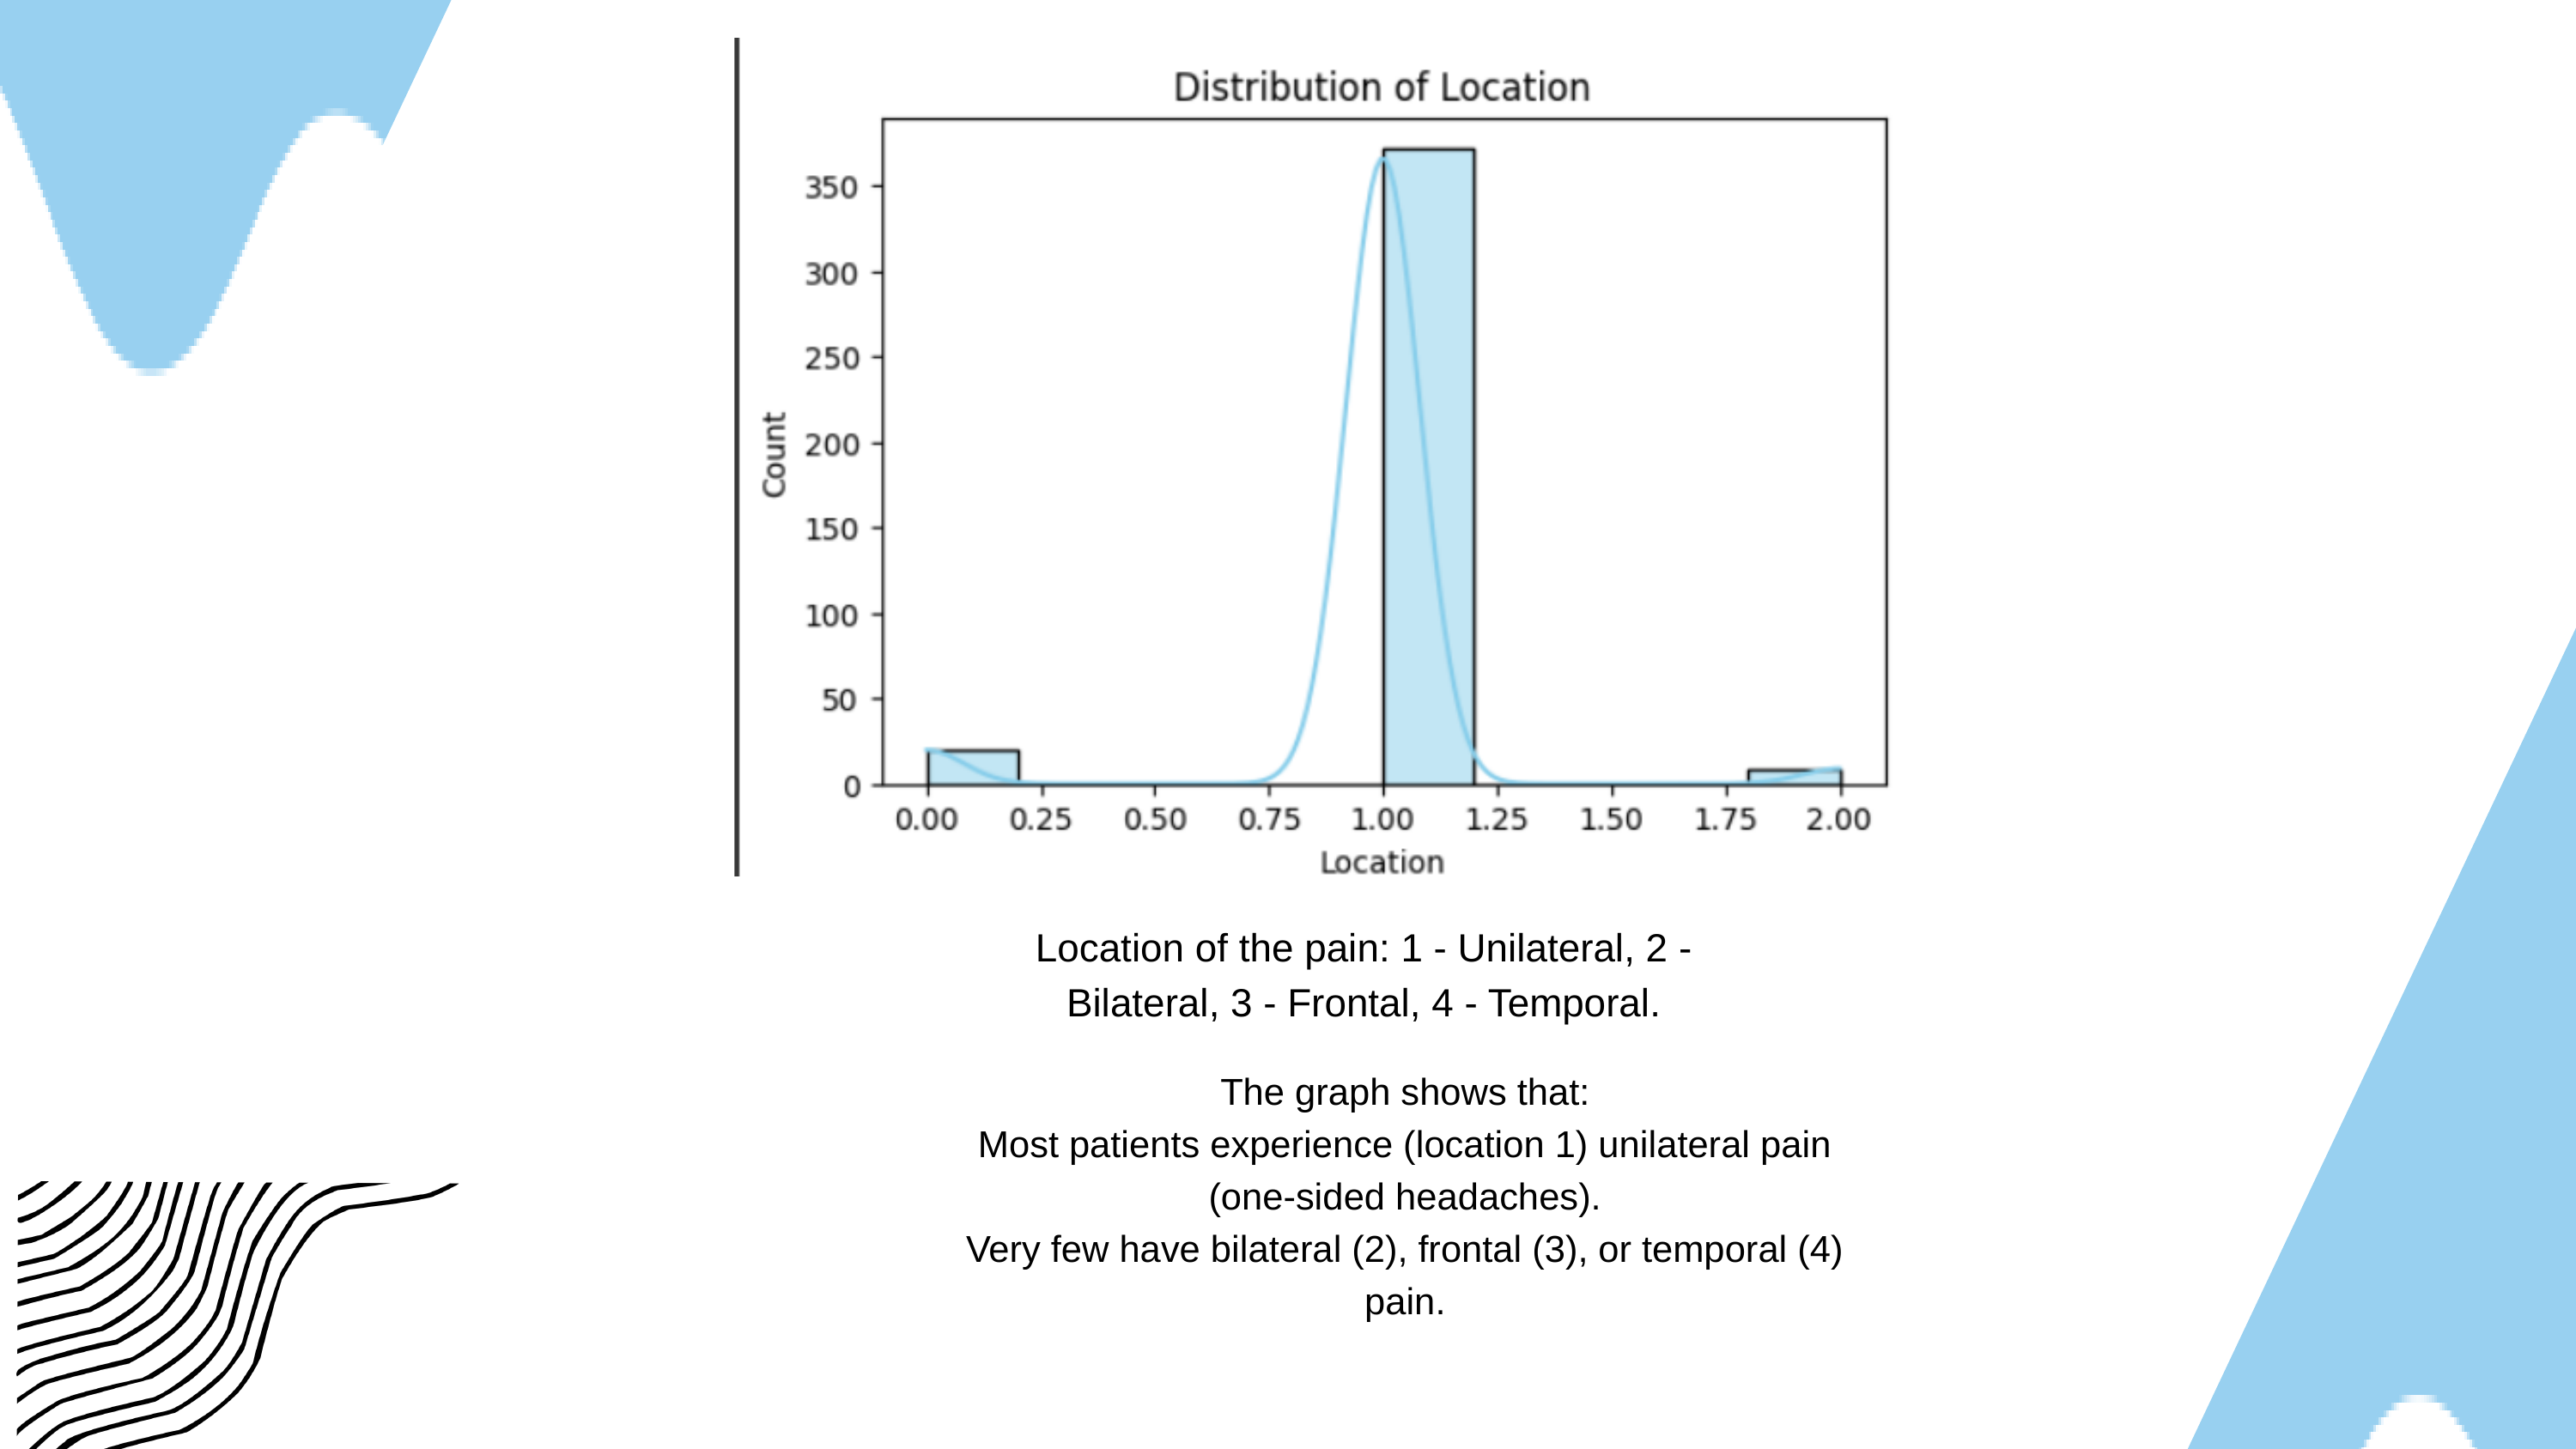

Location of the pain: 1 - Unilateral, 2 - Bilateral, 3 - Frontal, 4 - Temporal.
The graph shows that:
Most patients experience (location 1) unilateral pain (one-sided headaches).
Very few have bilateral (2), frontal (3), or temporal (4) pain.